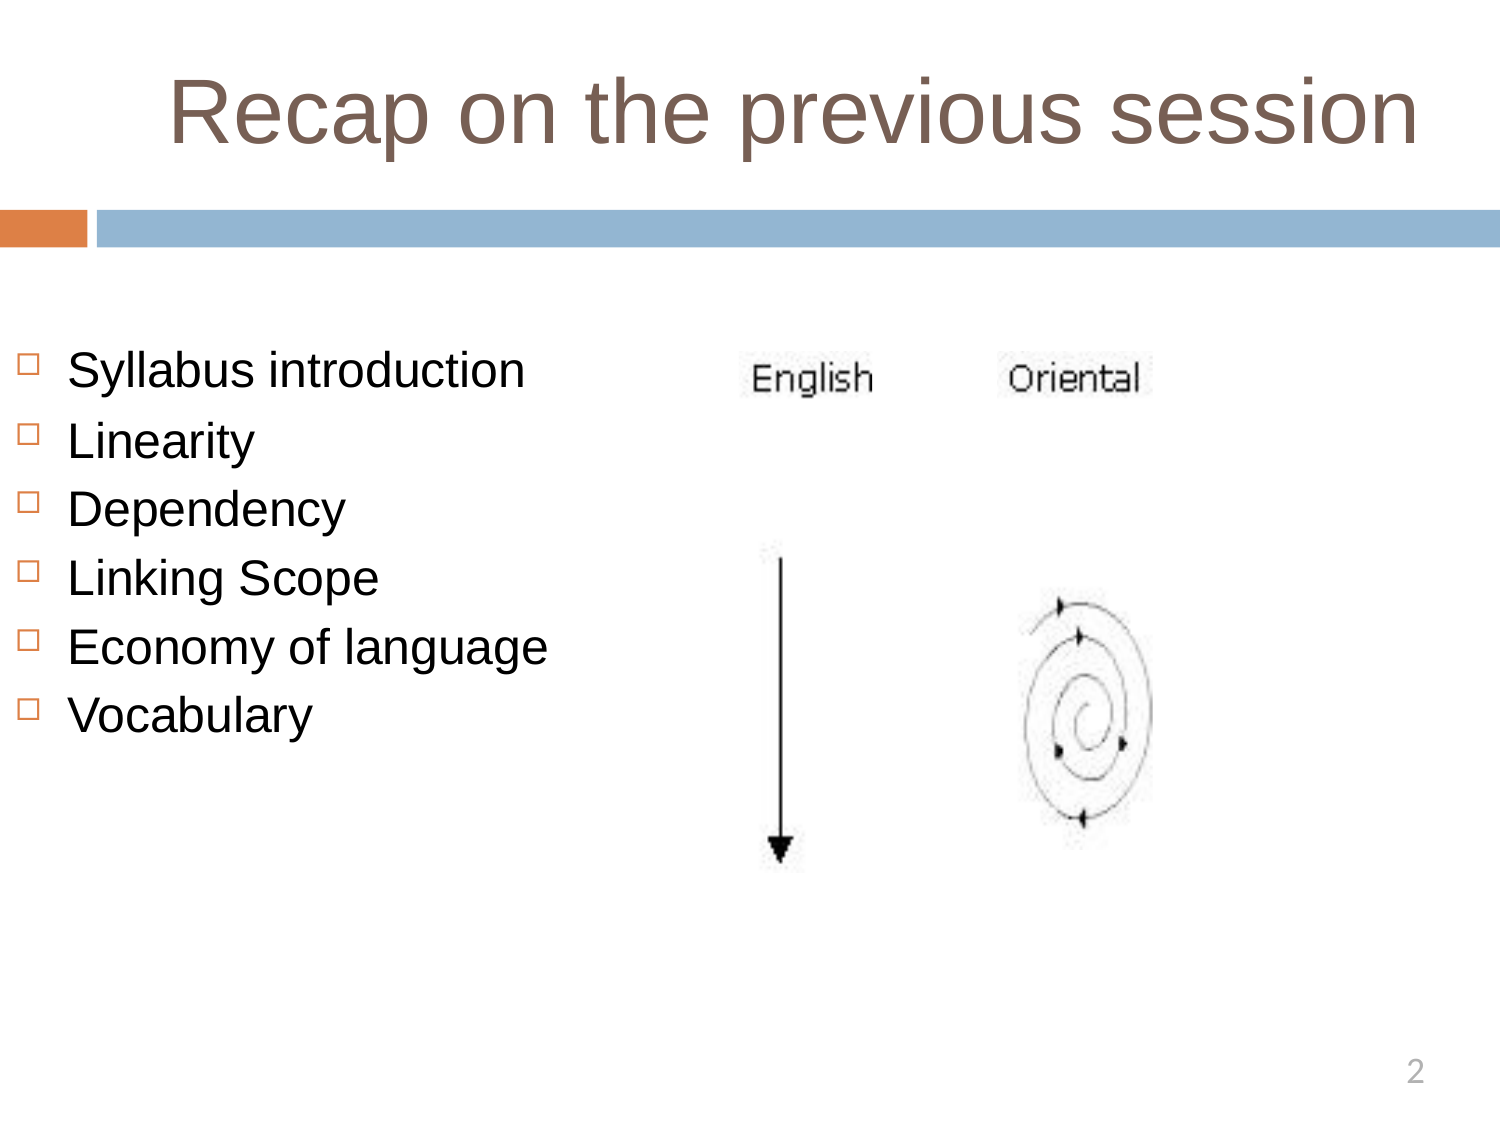

# Recap on the previous session
Syllabus introduction
Linearity
Dependency
Linking Scope
Economy of language
Vocabulary

2